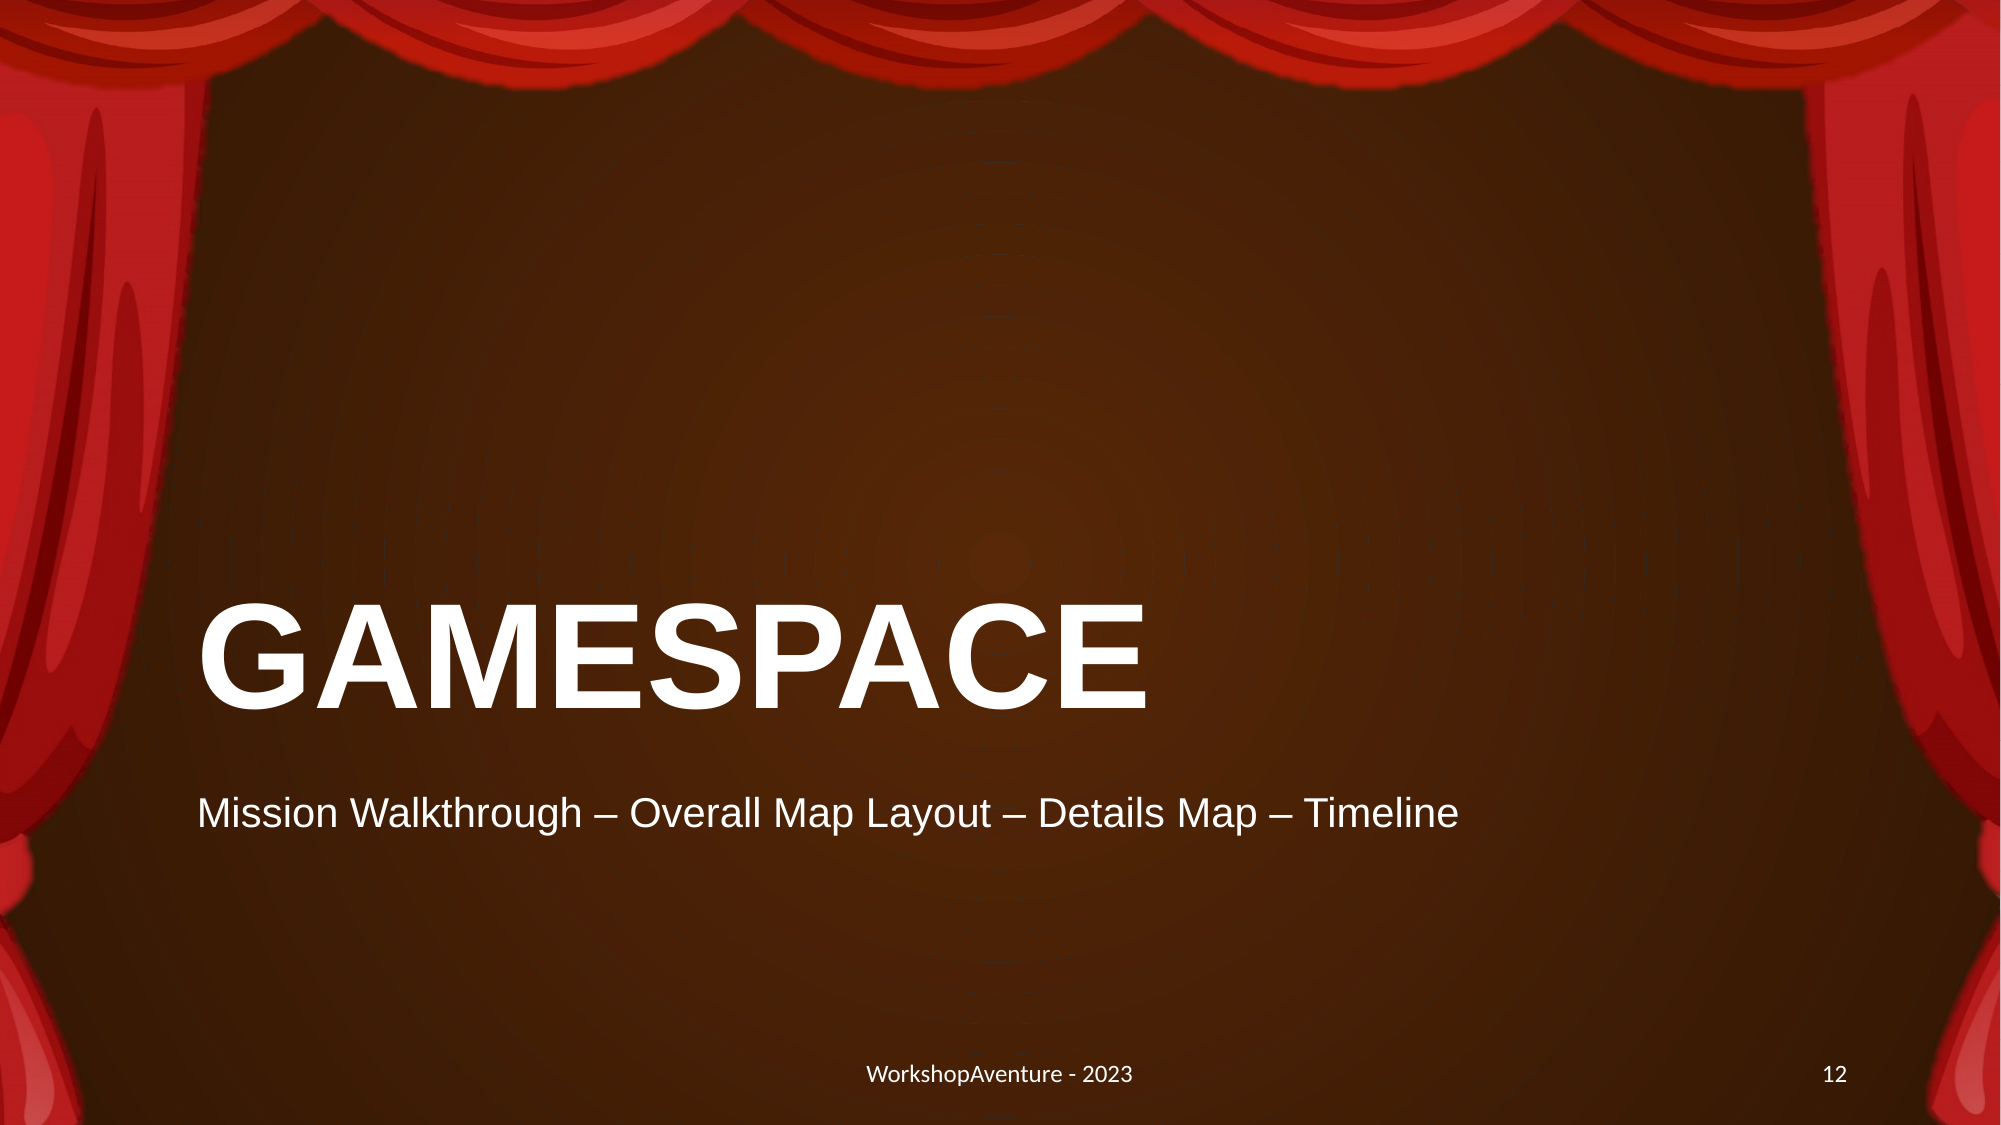

# GAMESPACE
Mission Walkthrough – Overall Map Layout – Details Map – Timeline
WorkshopAventure - 2023
12